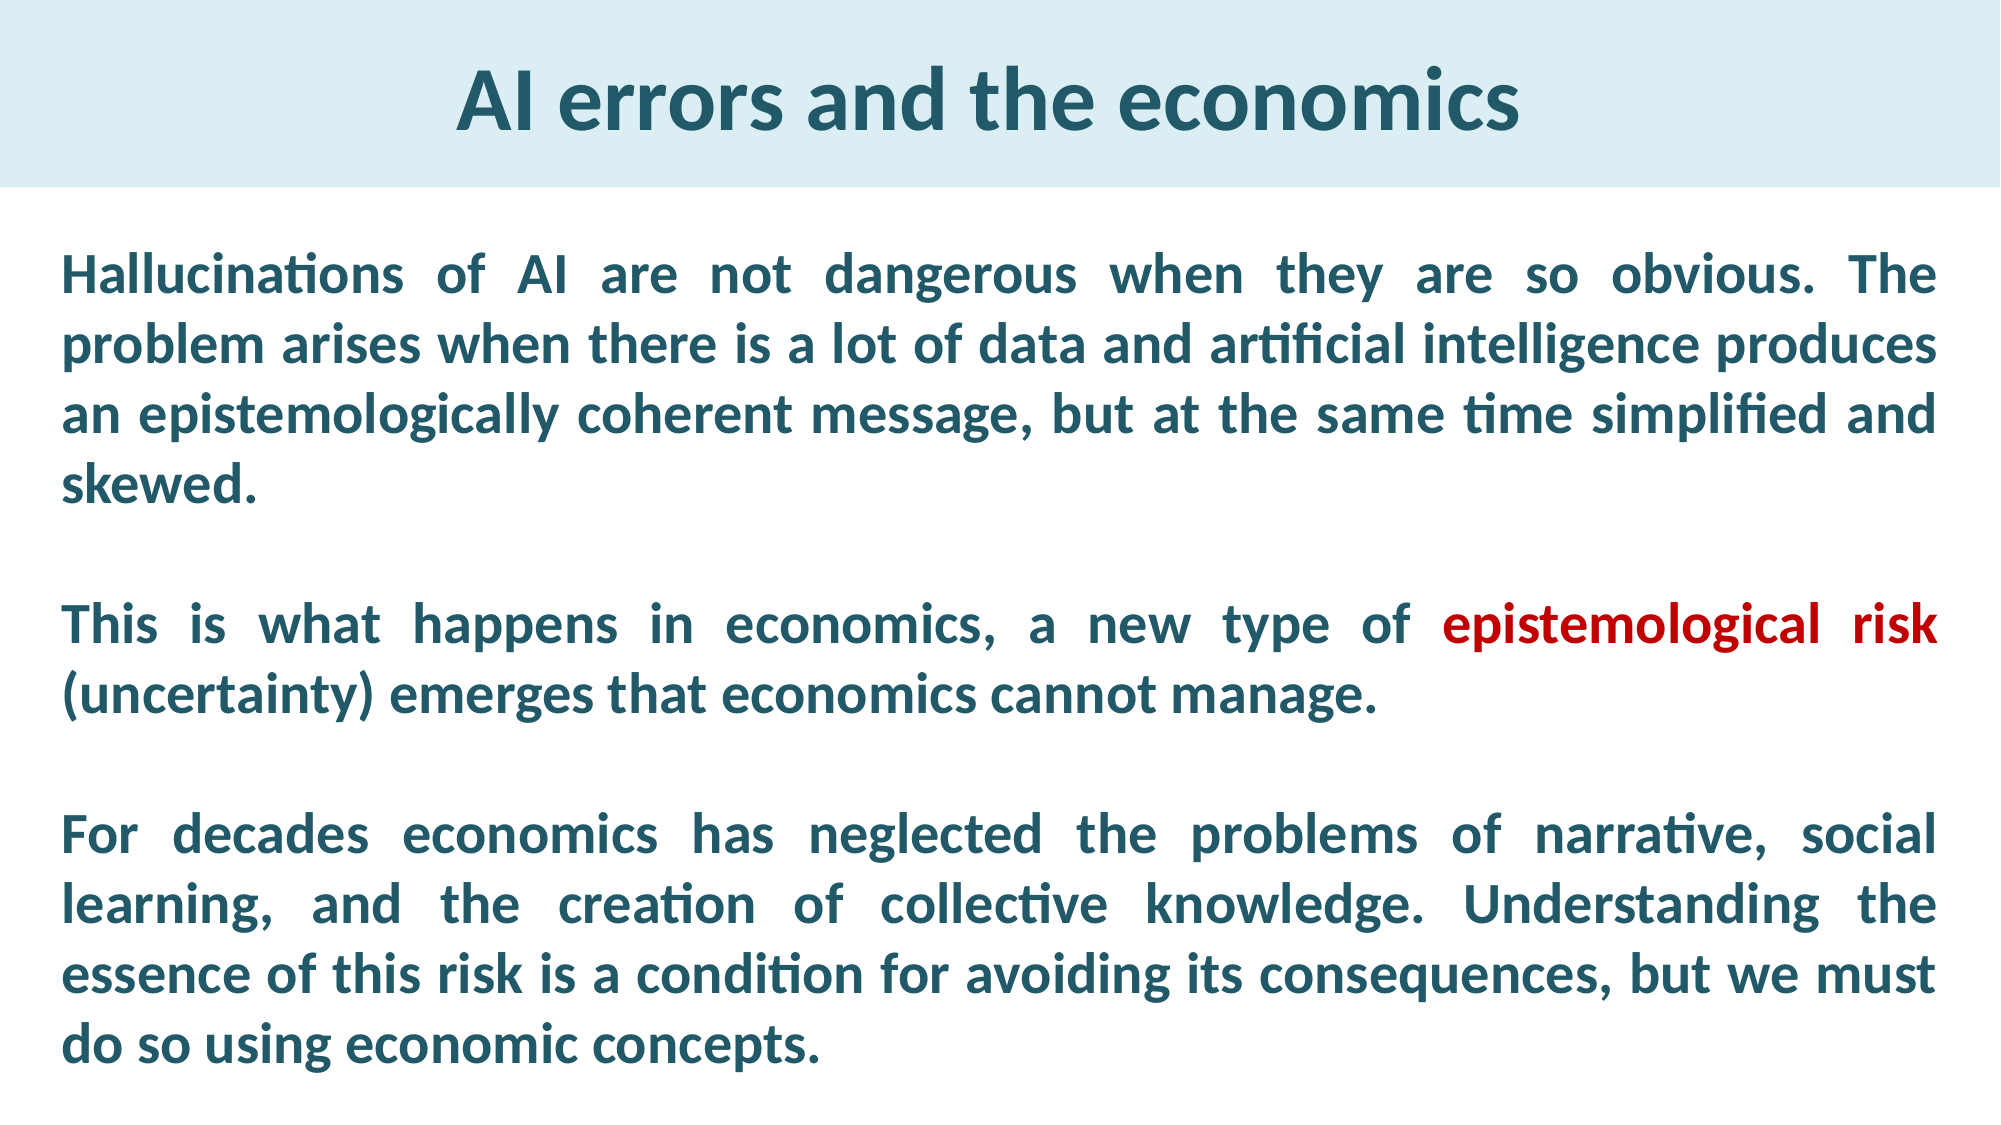

# AI errors and the economics
Hallucinations of AI are not dangerous when they are so obvious. The problem arises when there is a lot of data and artificial intelligence produces an epistemologically coherent message, but at the same time simplified and skewed.

This is what happens in economics, a new type of epistemological risk (uncertainty) emerges that economics cannot manage.

For decades economics has neglected the problems of narrative, social learning, and the creation of collective knowledge. Understanding the essence of this risk is a condition for avoiding its consequences, but we must do so using economic concepts.